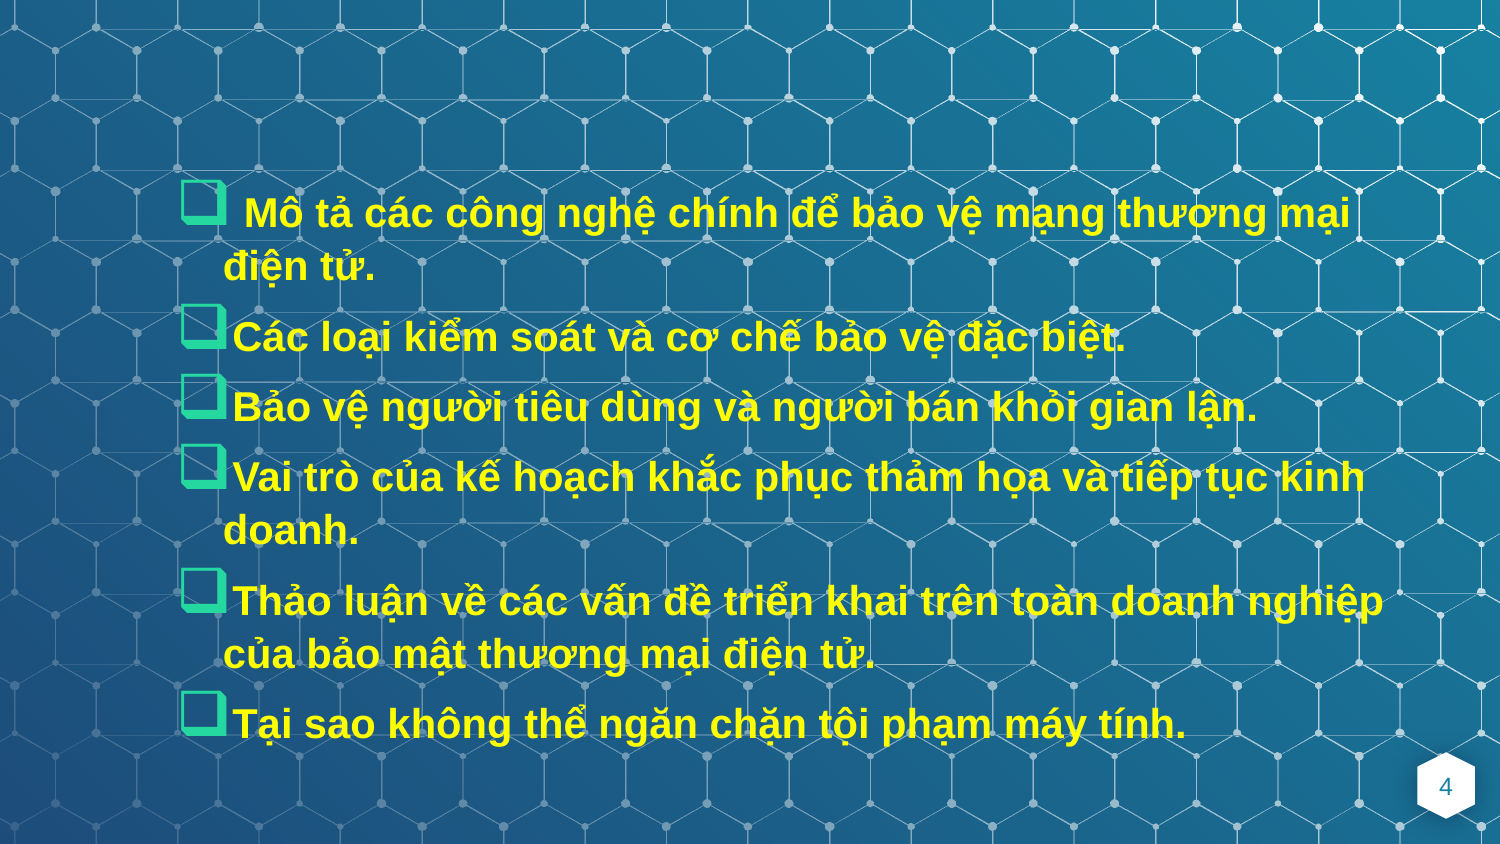

Mô tả các công nghệ chính để bảo vệ mạng thương mại điện tử.
Các loại kiểm soát và cơ chế bảo vệ đặc biệt.
Bảo vệ người tiêu dùng và người bán khỏi gian lận.
Vai trò của kế hoạch khắc phục thảm họa và tiếp tục kinh doanh.
Thảo luận về các vấn đề triển khai trên toàn doanh nghiệp của bảo mật thương mại điện tử.
Tại sao không thể ngăn chặn tội phạm máy tính.

4